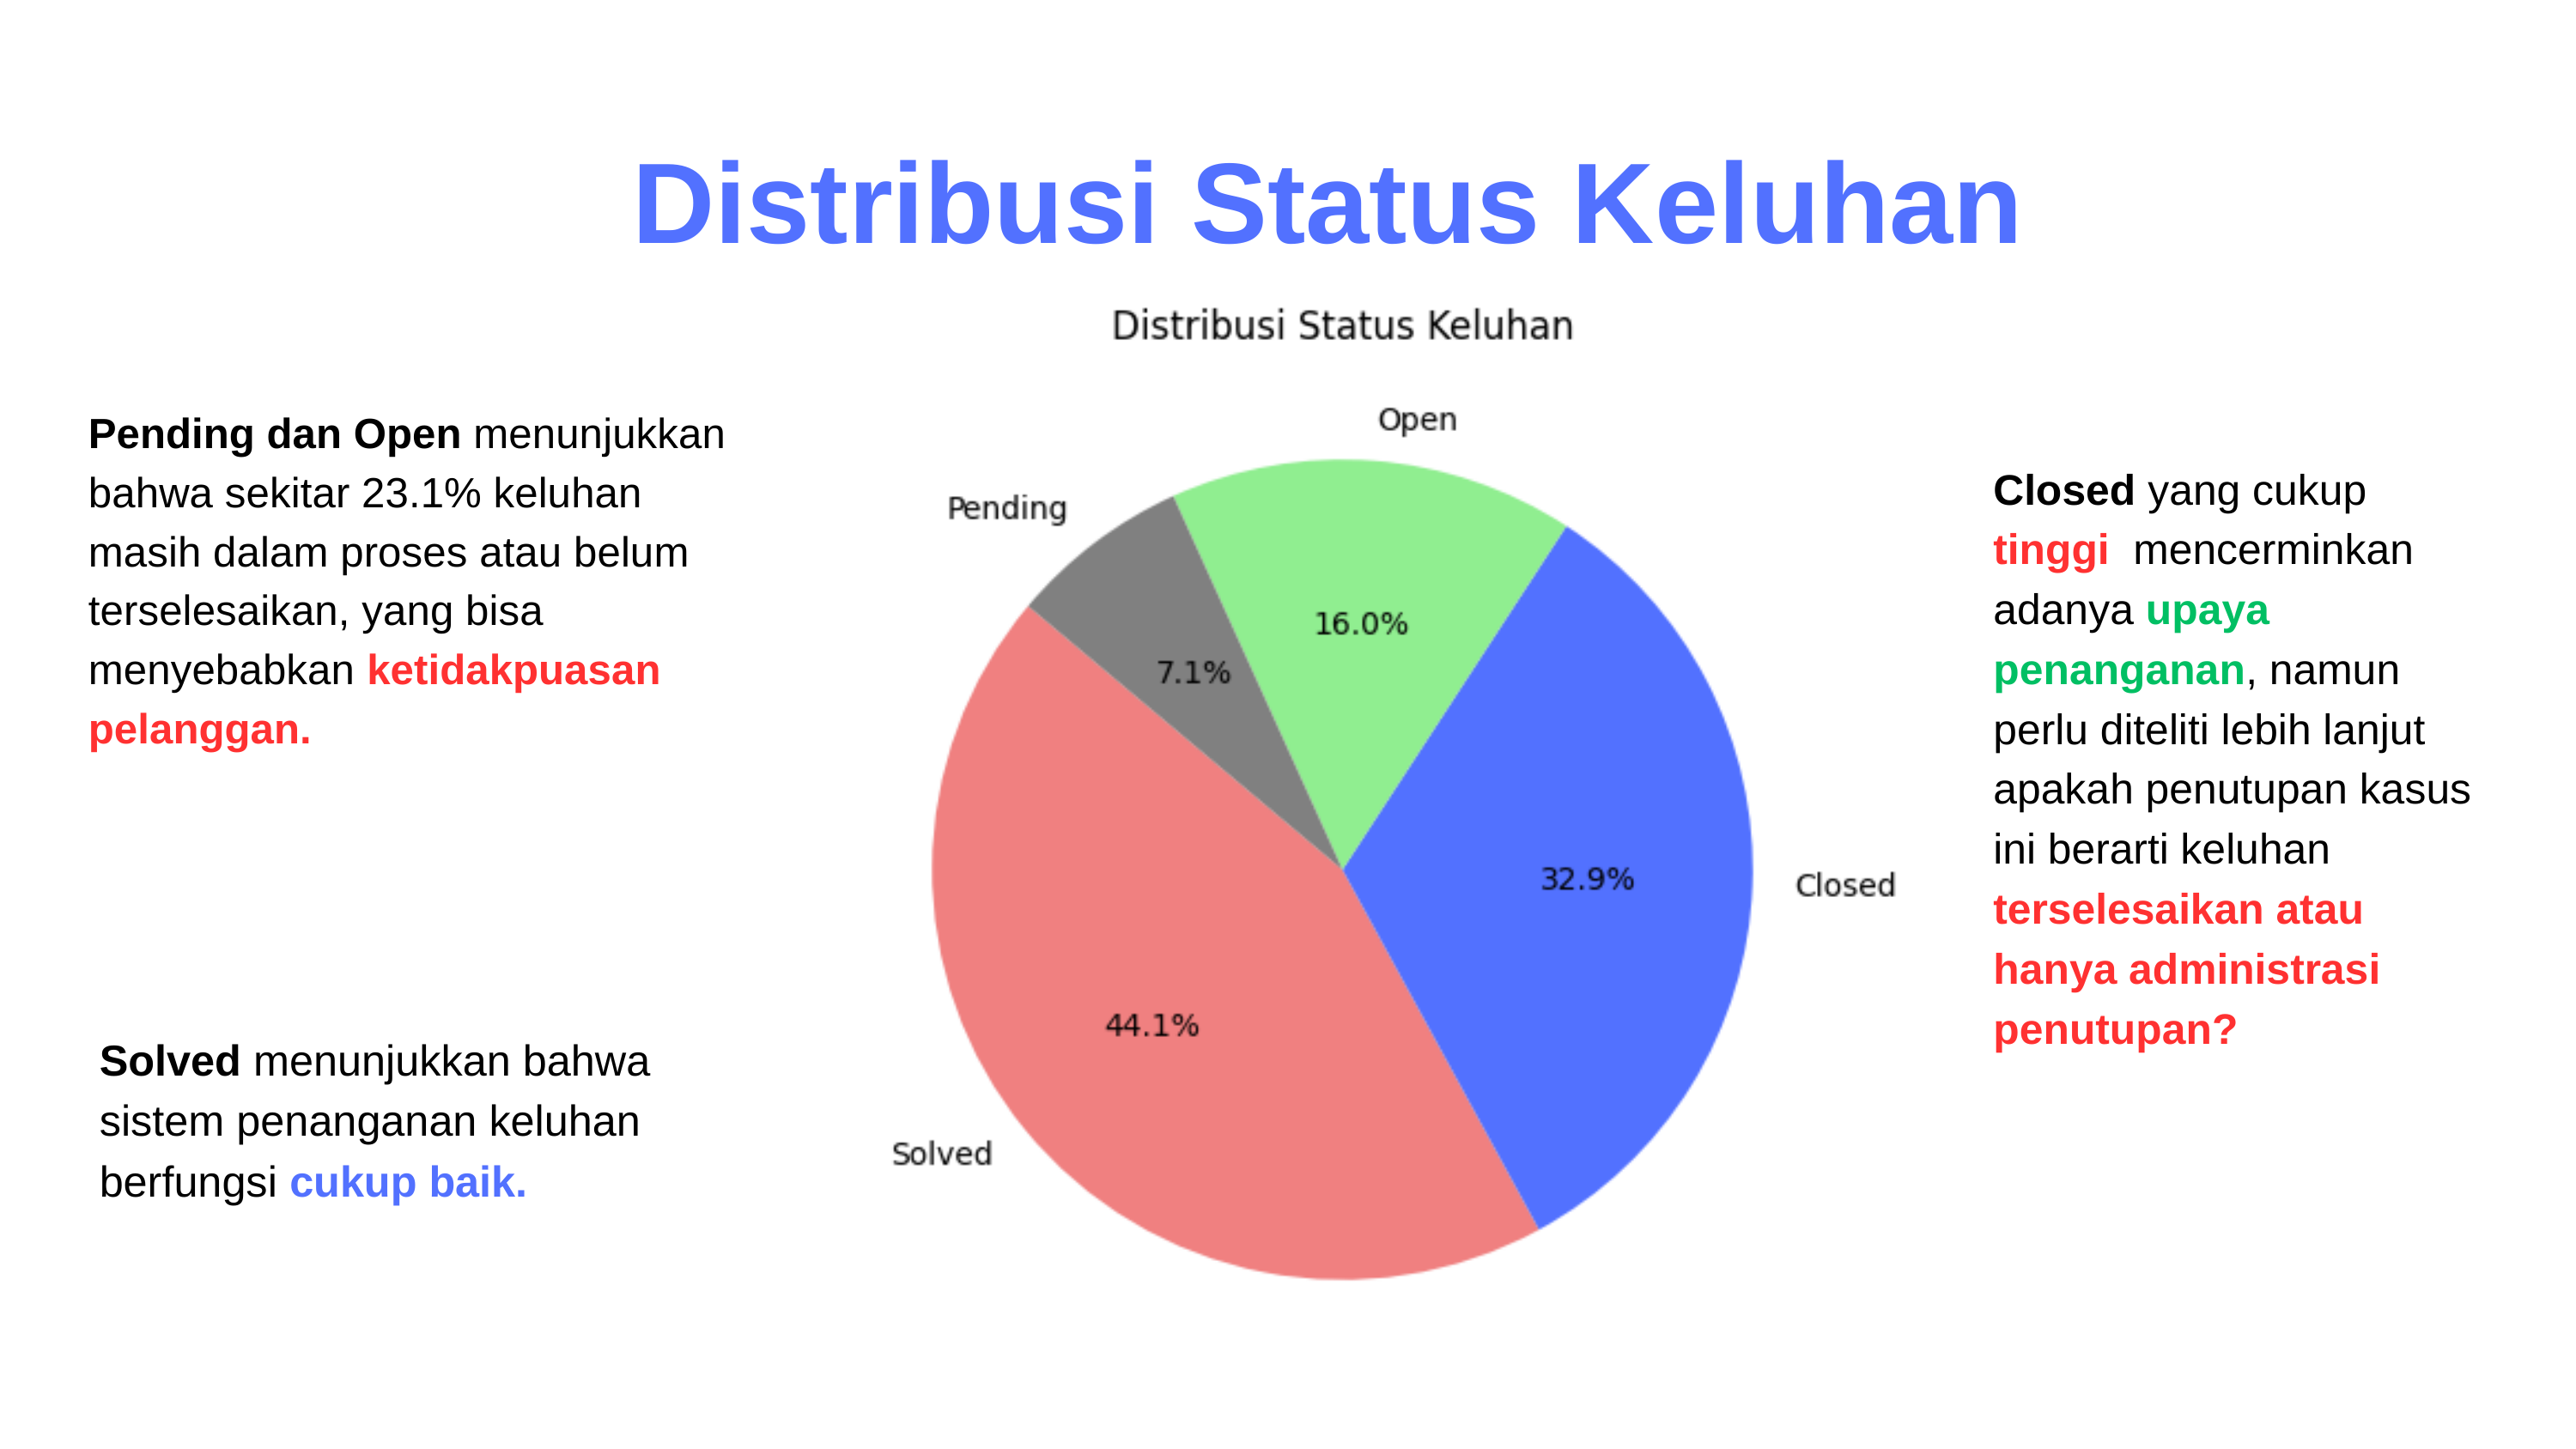

Distribusi Status Keluhan

Pending dan Open menunjukkan bahwa sekitar 23.1% keluhan masih dalam proses atau belum terselesaikan, yang bisa menyebabkan ketidakpuasan pelanggan.

Closed yang cukup tinggi  mencerminkan adanya upaya penanganan, namun perlu diteliti lebih lanjut apakah penutupan kasus ini berarti keluhan terselesaikan atau hanya administrasi penutupan?

Solved menunjukkan bahwa sistem penanganan keluhan berfungsi cukup baik.